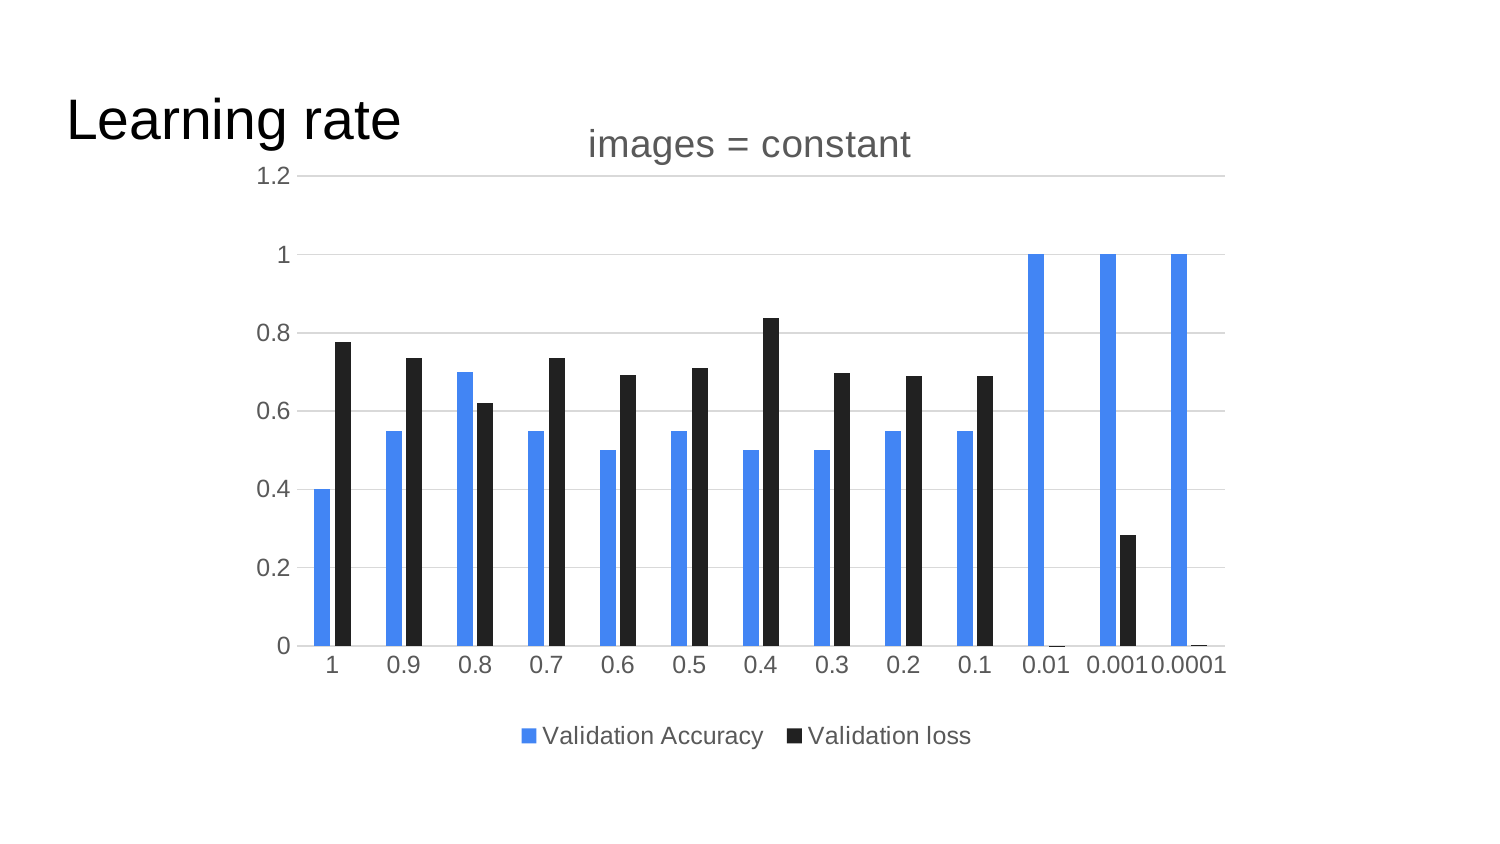

# Learning rate

### Chart: images = constant

| Category | Validation Accuracy  | Validation loss  |
|---|---|---|
| 1 | 0.4 | 0.7774 |
| 0.9 | 0.55 | 0.7346 |
| 0.8 | 0.6999 | 0.6194 |
| 0.7 | 0.55 | 0.7364 |
| 0.6 | 0.5 | 0.6934 |
| 0.5 | 0.55 | 0.7105 |
| 0.4 | 0.5 | 0.8371 |
| 0.3 | 0.5 | 0.6985 |
| 0.2 | 0.55 | 0.6893 |
| 0.1 | 0.55 | 0.6908 |
| 0.01 | 1.0 | 0.0001 |
| 1E-3 | 1.0 | 0.2845 |
| 1E-4 | 1.0 | 0.0037 |